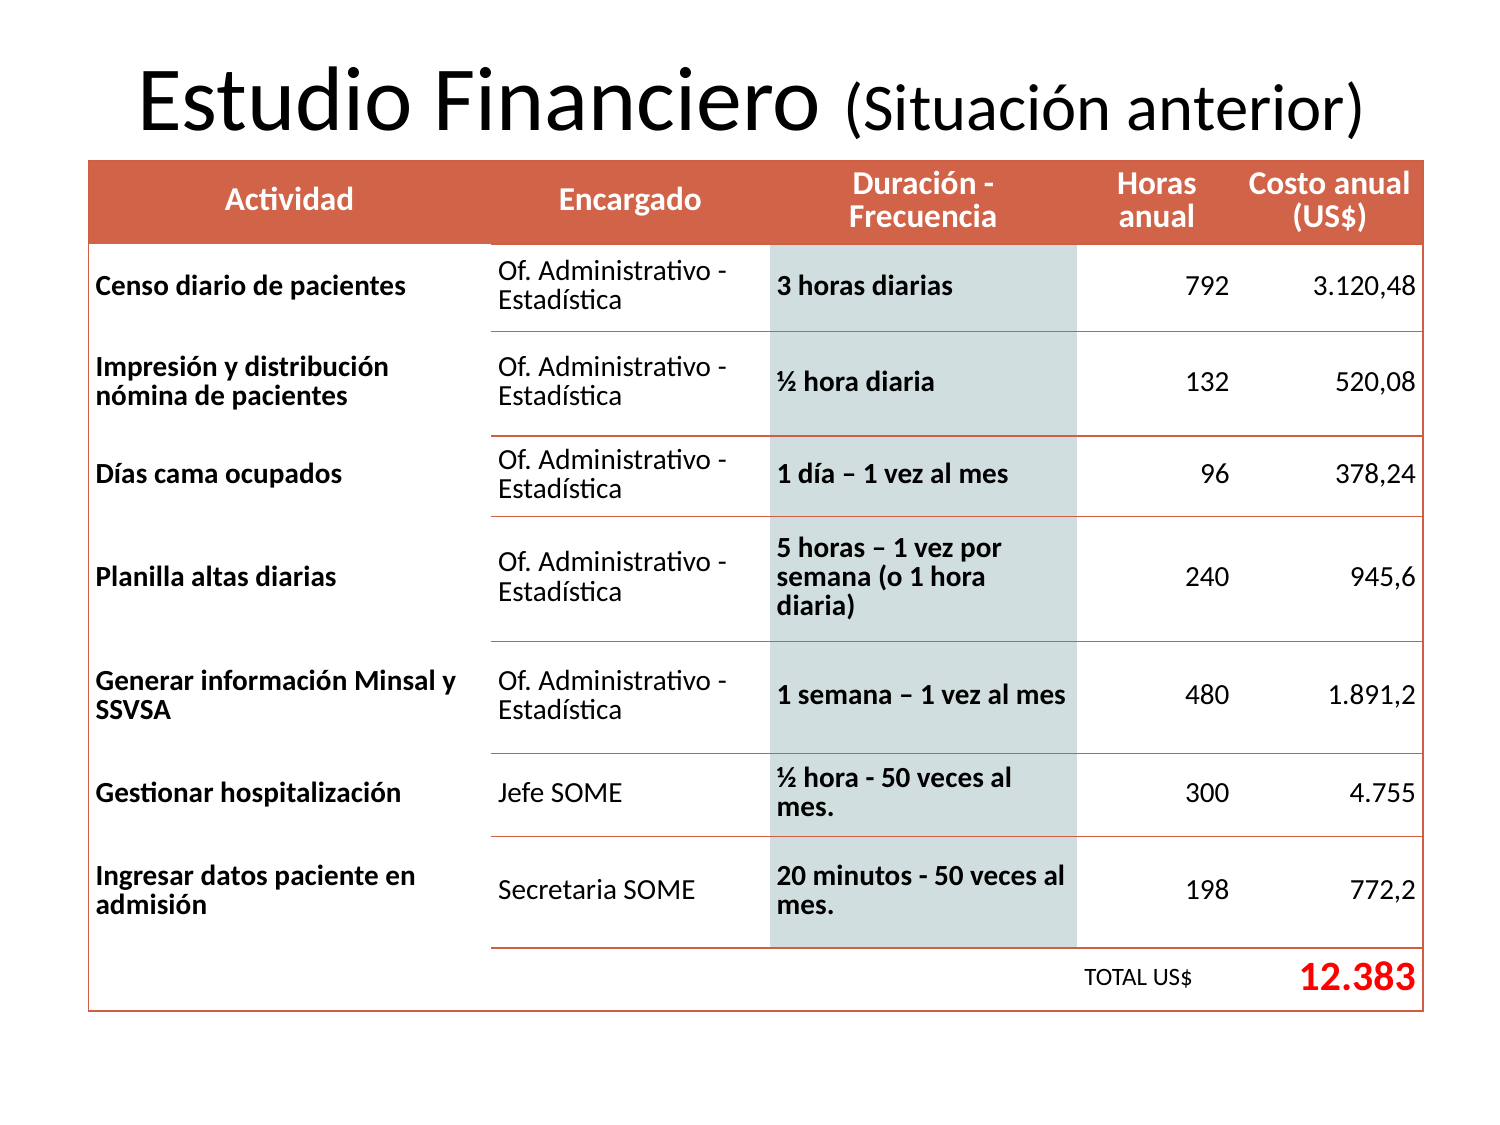

# Estudio Financiero (Situación anterior)
| Actividad | Encargado | Duración - Frecuencia | Horas anual | Costo anual (US$) |
| --- | --- | --- | --- | --- |
| Censo diario de pacientes | Of. Administrativo - Estadística | 3 horas diarias | 792 | 3.120,48 |
| Impresión y distribución nómina de pacientes | Of. Administrativo - Estadística | ½ hora diaria | 132 | 520,08 |
| Días cama ocupados | Of. Administrativo - Estadística | 1 día – 1 vez al mes | 96 | 378,24 |
| Planilla altas diarias | Of. Administrativo - Estadística | 5 horas – 1 vez por semana (o 1 hora diaria) | 240 | 945,6 |
| Generar información Minsal y SSVSA | Of. Administrativo - Estadística | 1 semana – 1 vez al mes | 480 | 1.891,2 |
| Gestionar hospitalización | Jefe SOME | ½ hora - 50 veces al mes. | 300 | 4.755 |
| Ingresar datos paciente en admisión | Secretaria SOME | 20 minutos - 50 veces al mes. | 198 | 772,2 |
|  |  |  | TOTAL US$ | 12.383 |